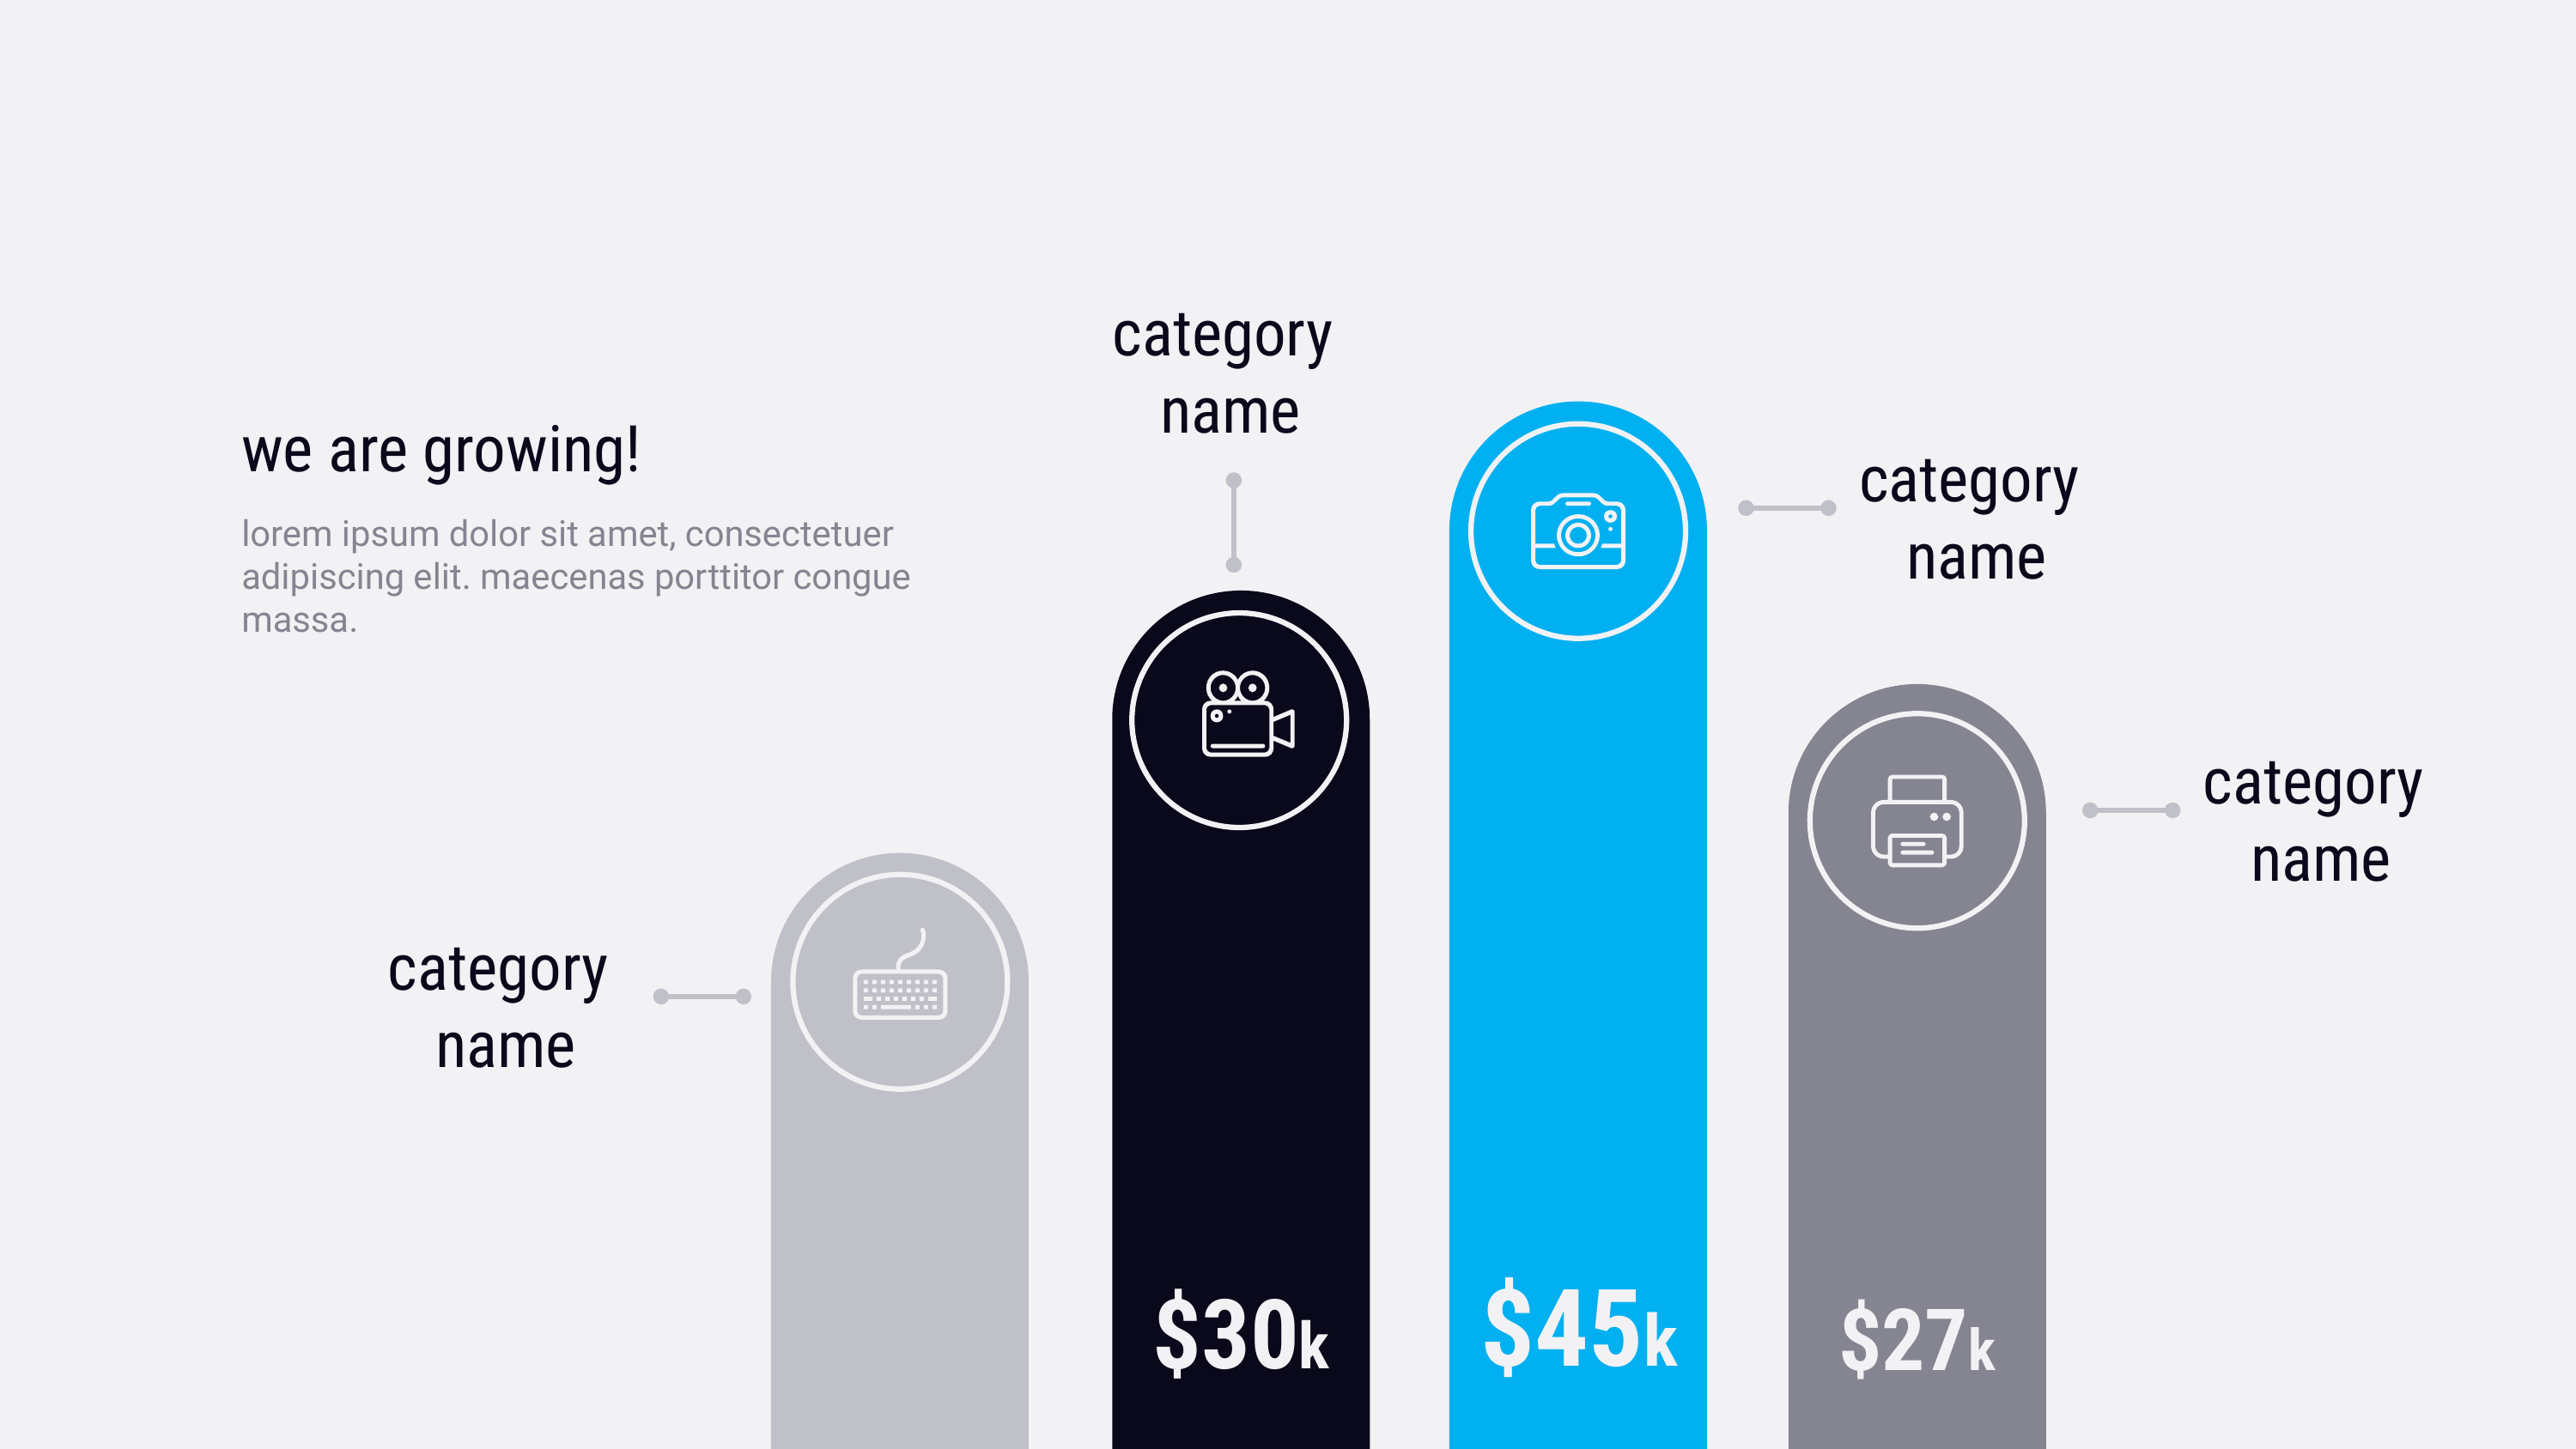

category
name

$30k

category
name

$45k
we are growing!
lorem ipsum dolor sit amet, consectetuer adipiscing elit. maecenas porttitor congue massa.

category
name

$27k

category
name

$20k